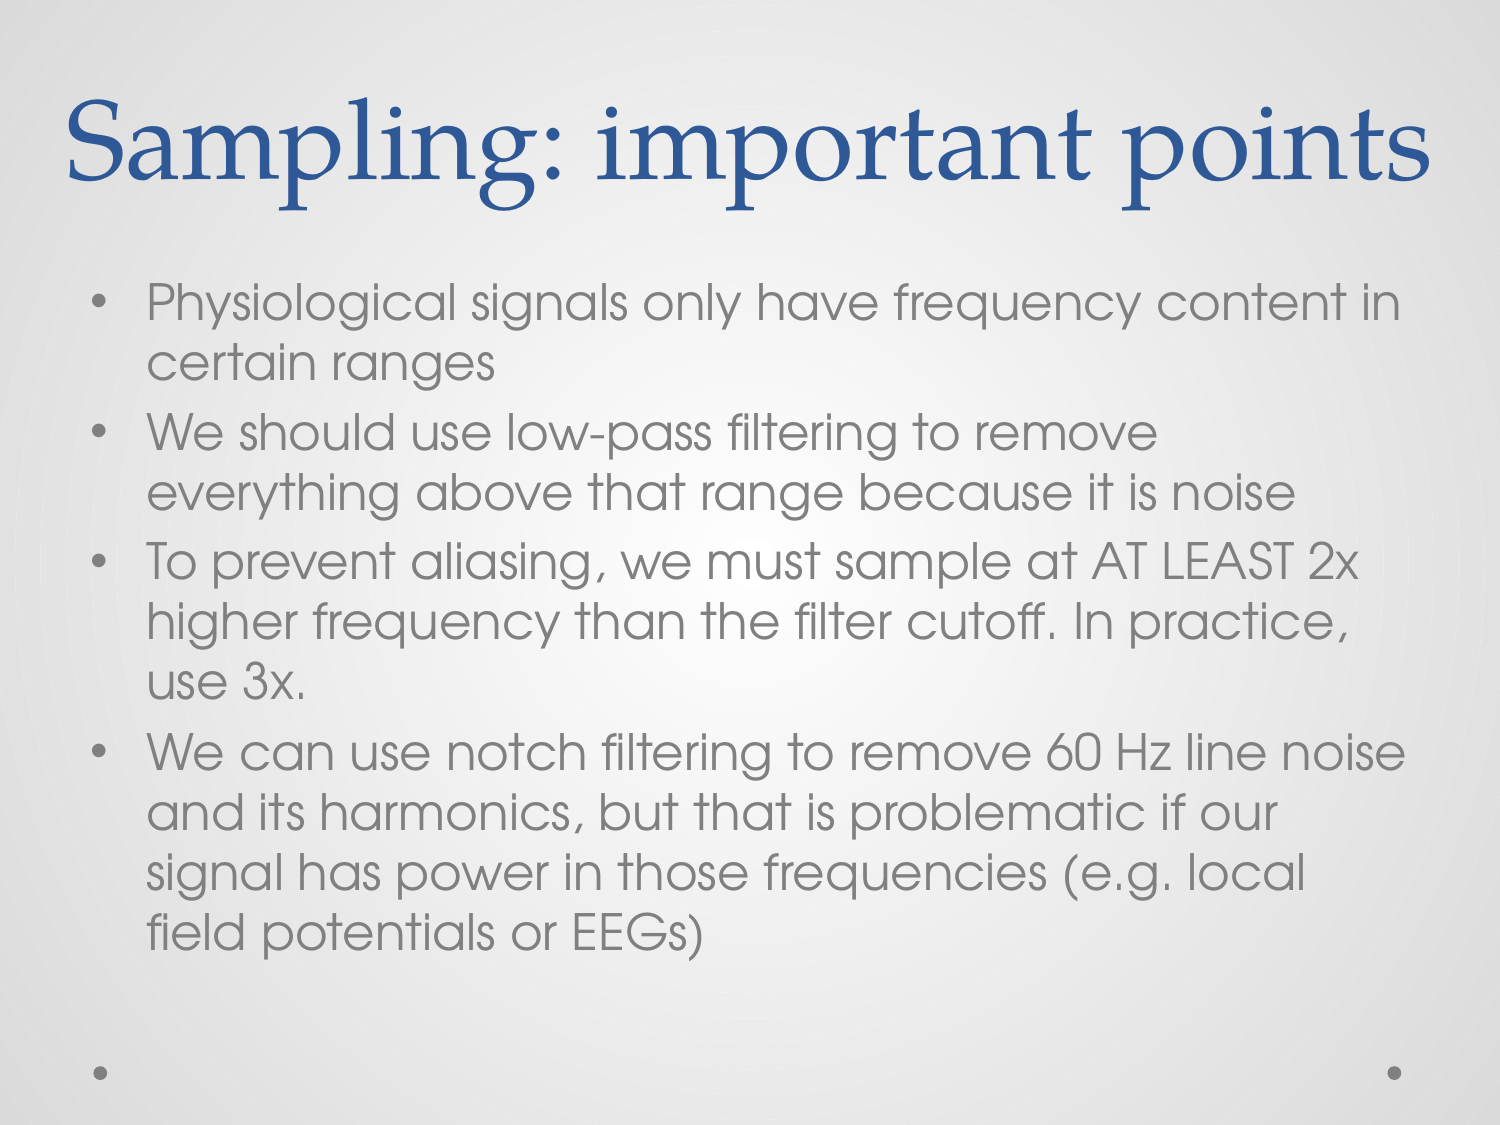

# Sampling: important points
Physiological signals only have frequency content in certain ranges
We should use low-pass filtering to remove everything above that range because it is noise
To prevent aliasing, we must sample at AT LEAST 2x higher frequency than the filter cutoff. In practice, use 3x.
We can use notch filtering to remove 60 Hz line noise and its harmonics, but that is problematic if our signal has power in those frequencies (e.g. local field potentials or EEGs)